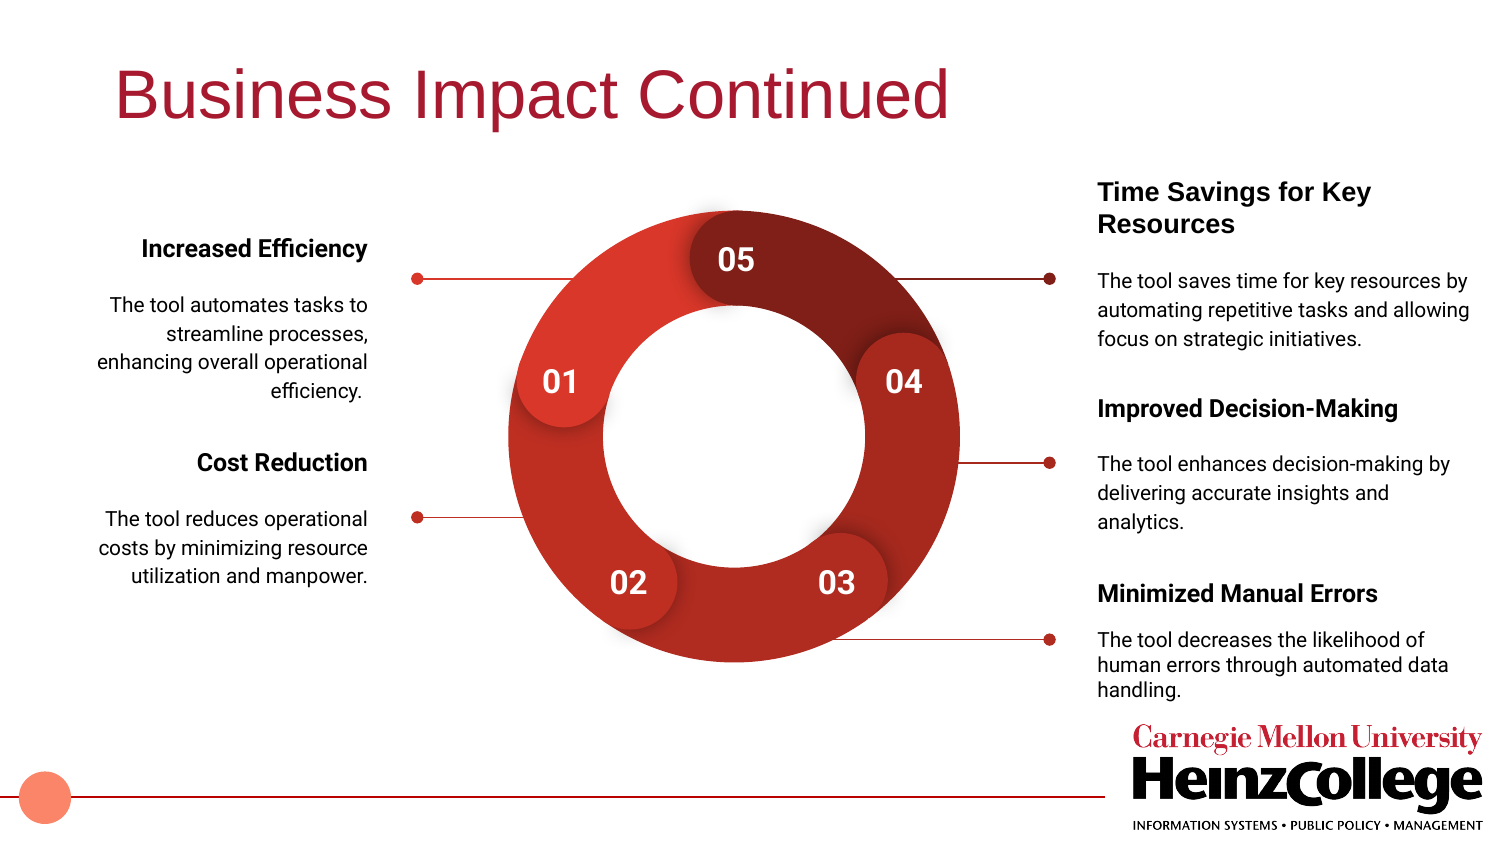

# Business Impact Continued

05

01
04

02
03
Time Savings for Key Resources
The tool saves time for key resources by automating repetitive tasks and allowing focus on strategic initiatives.

Increased Efficiency
The tool automates tasks to streamline processes, enhancing overall operational efficiency.
Improved Decision-Making
The tool enhances decision-making by delivering accurate insights and analytics.
Cost Reduction
The tool reduces operational costs by minimizing resource utilization and manpower.
Minimized Manual Errors

The tool decreases the likelihood of human errors through automated data handling.